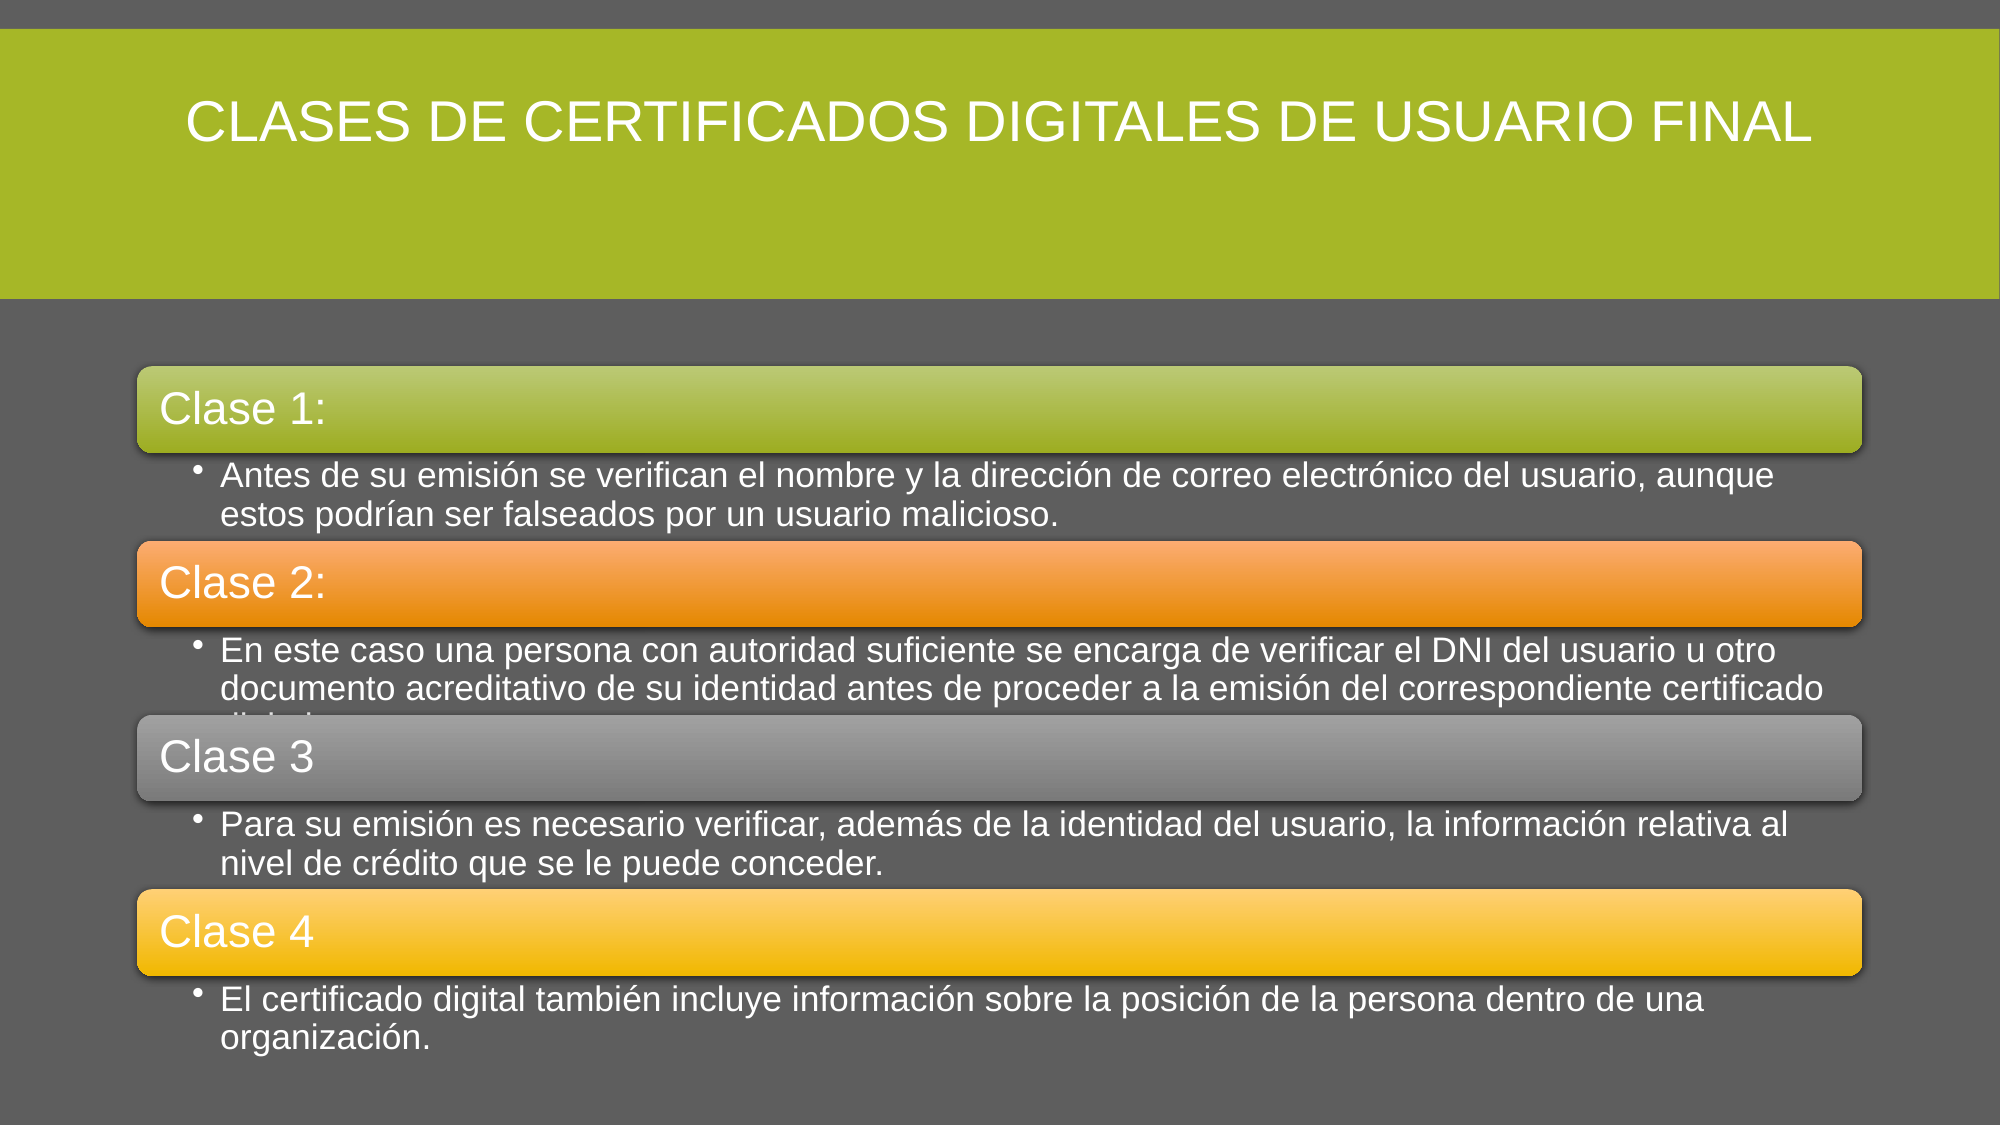

# Clases de certificados digitales de usuario final
Clase 1:
Antes de su emisión se verifican el nombre y la dirección de correo electrónico del usuario, aunque estos podrían ser falseados por un usuario malicioso.
Clase 2:
En este caso una persona con autoridad suficiente se encarga de verificar el DNI del usuario u otro documento acreditativo de su identidad antes de proceder a la emisión del correspondiente certificado digital.
Clase 3
Para su emisión es necesario verificar, además de la identidad del usuario, la información relativa al nivel de crédito que se le puede conceder.
Clase 4
El certificado digital también incluye información sobre la posición de la persona dentro de una organización.